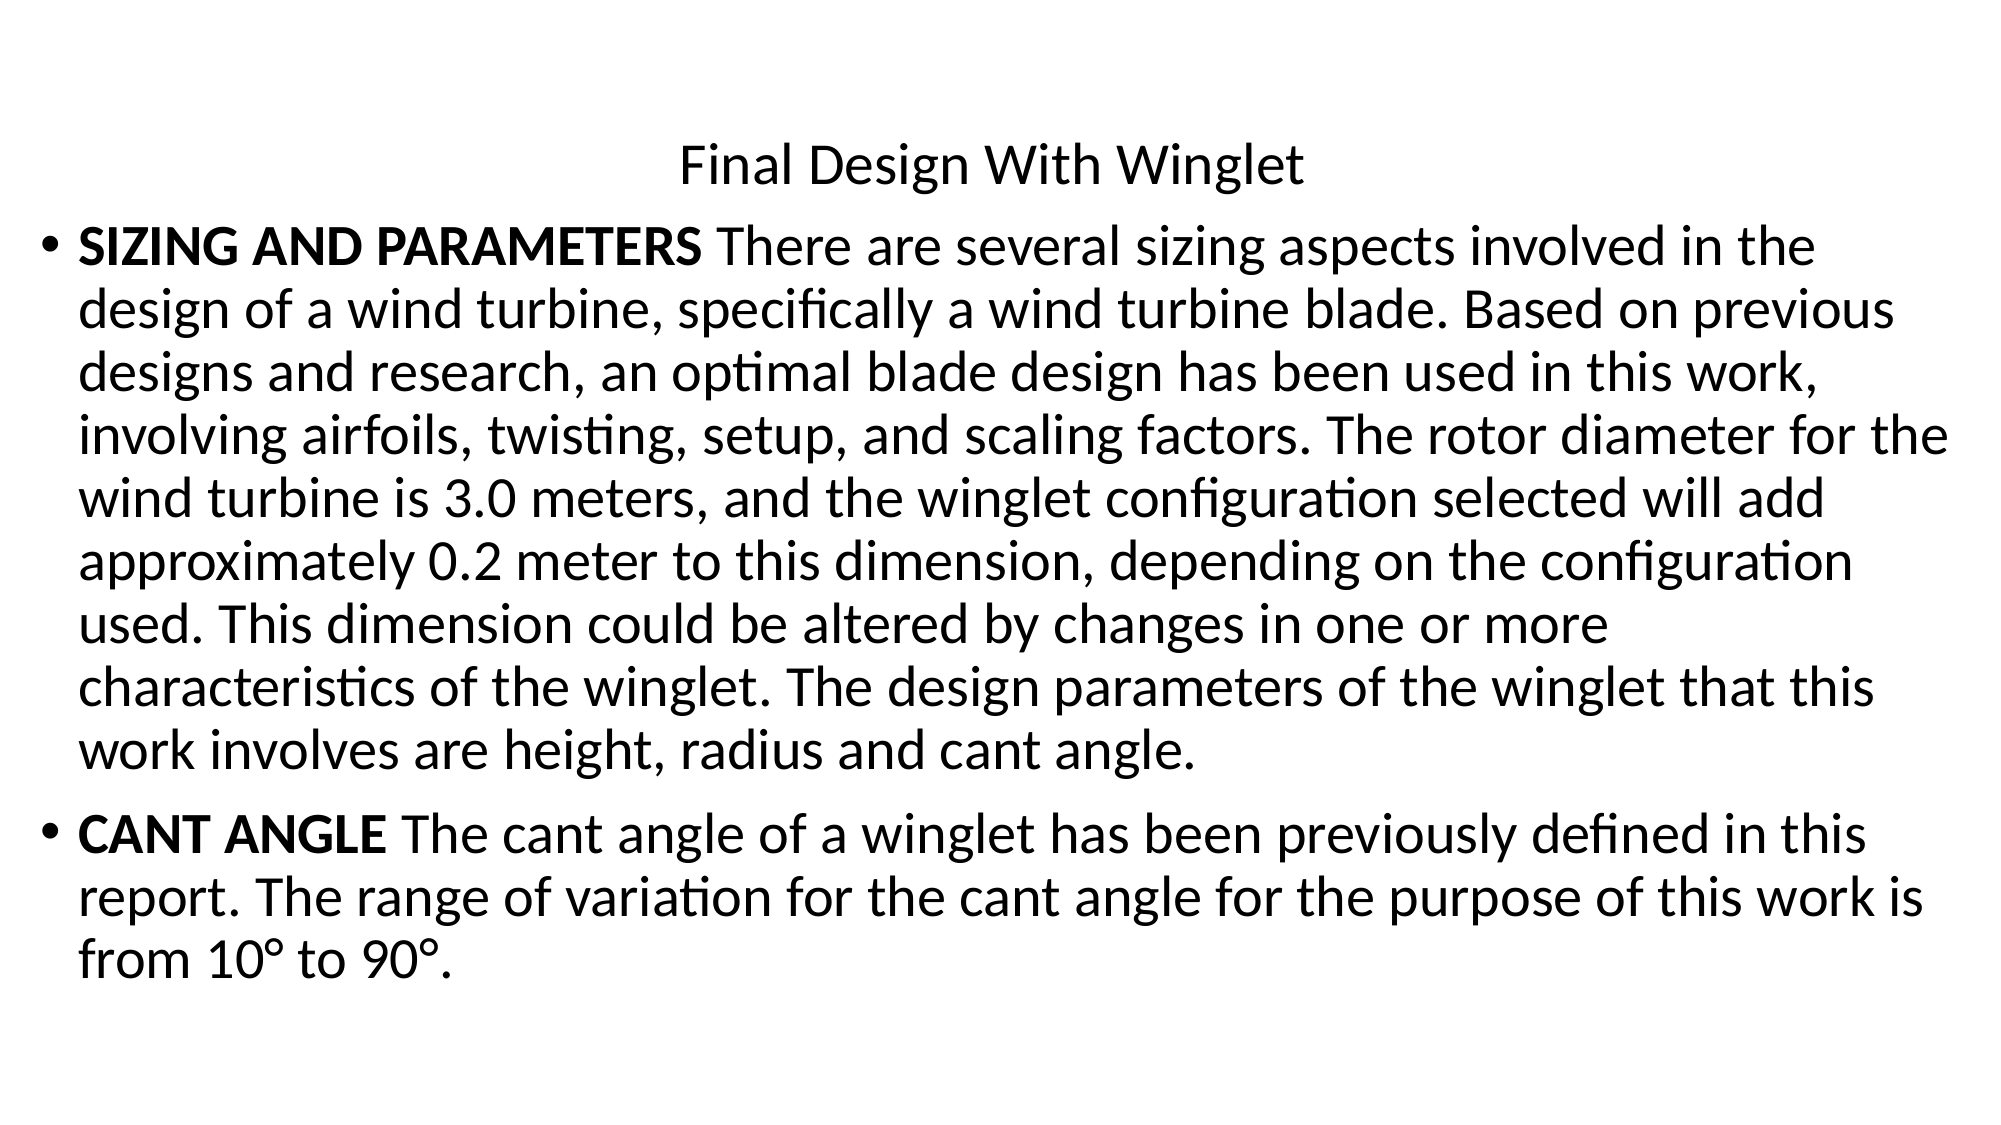

# Final Design With Winglet
SIZING AND PARAMETERS There are several sizing aspects involved in the design of a wind turbine, specifically a wind turbine blade. Based on previous designs and research, an optimal blade design has been used in this work, involving airfoils, twisting, setup, and scaling factors. The rotor diameter for the wind turbine is 3.0 meters, and the winglet configuration selected will add approximately 0.2 meter to this dimension, depending on the configuration used. This dimension could be altered by changes in one or more characteristics of the winglet. The design parameters of the winglet that this work involves are height, radius and cant angle.
CANT ANGLE The cant angle of a winglet has been previously defined in this report. The range of variation for the cant angle for the purpose of this work is from 10° to 90°.